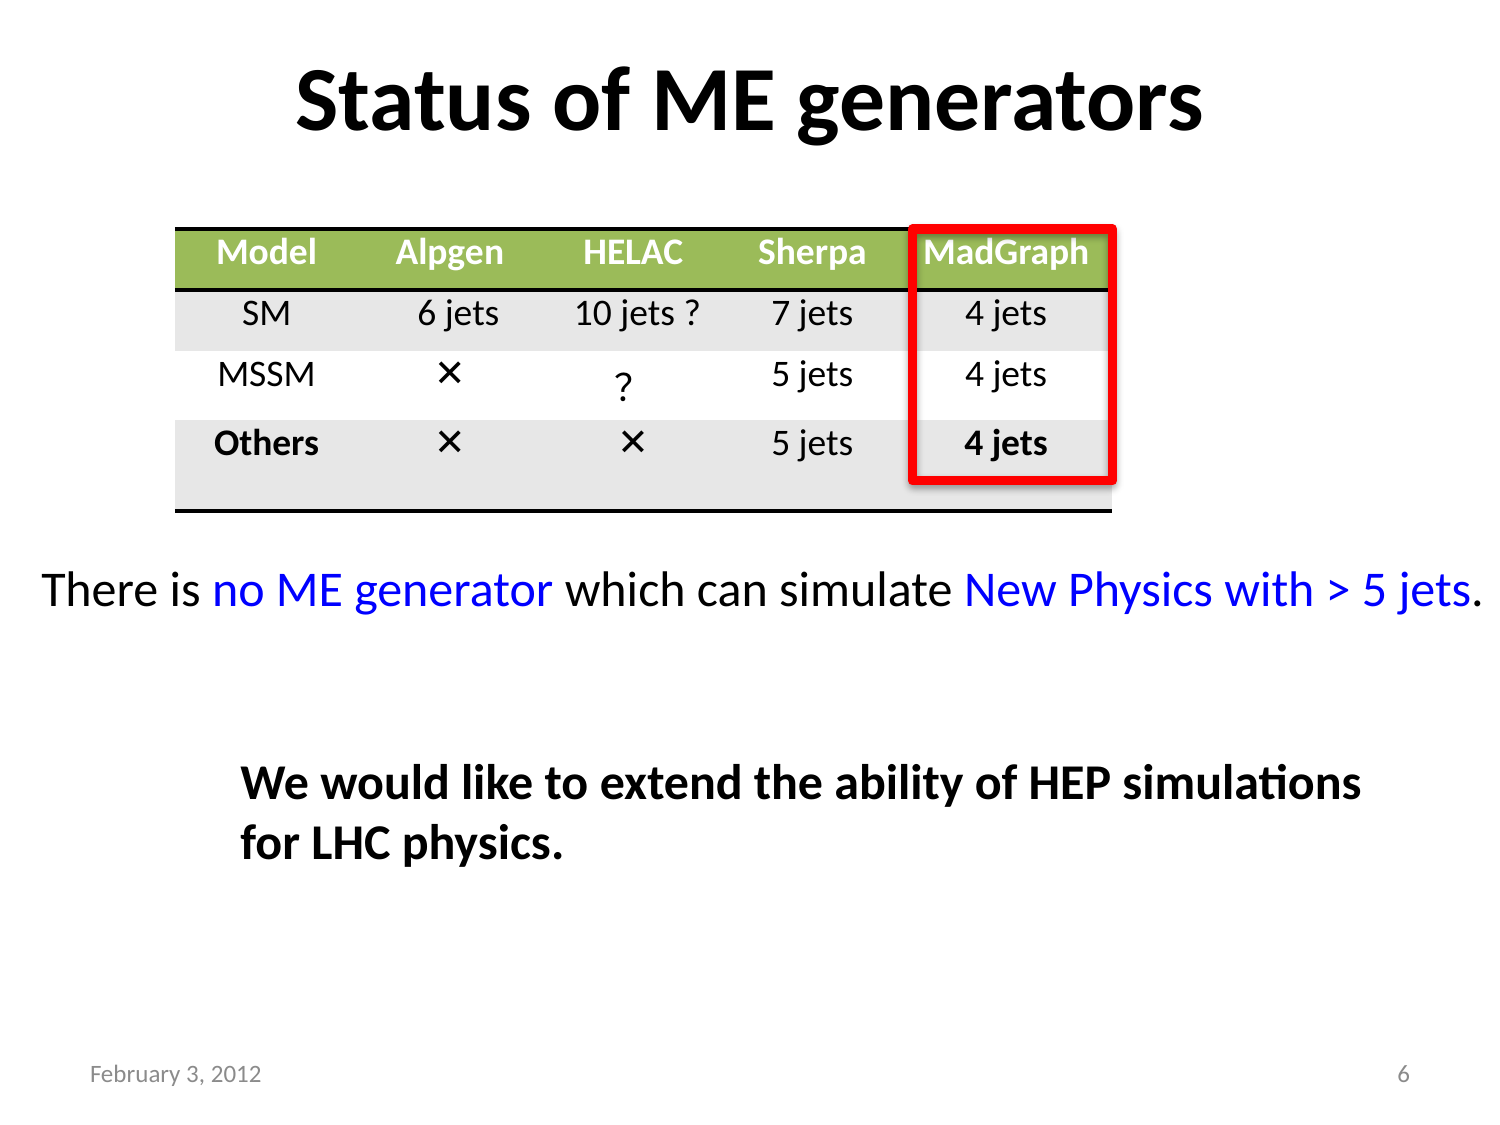

# Status of ME generators
| Model | Alpgen | HELAC | Sherpa | MadGraph |
| --- | --- | --- | --- | --- |
| SM | 6 jets | 10 jets ? | 7 jets | 4 jets |
| MSSM | ✕ | ？ | 5 jets | 4 jets |
| Others | ✕ | ✕ | 5 jets | 4 jets |

There is no ME generator which can simulate New Physics with > 5 jets.
We would like to extend the ability of HEP simulations
for LHC physics.
February 3, 2012
6